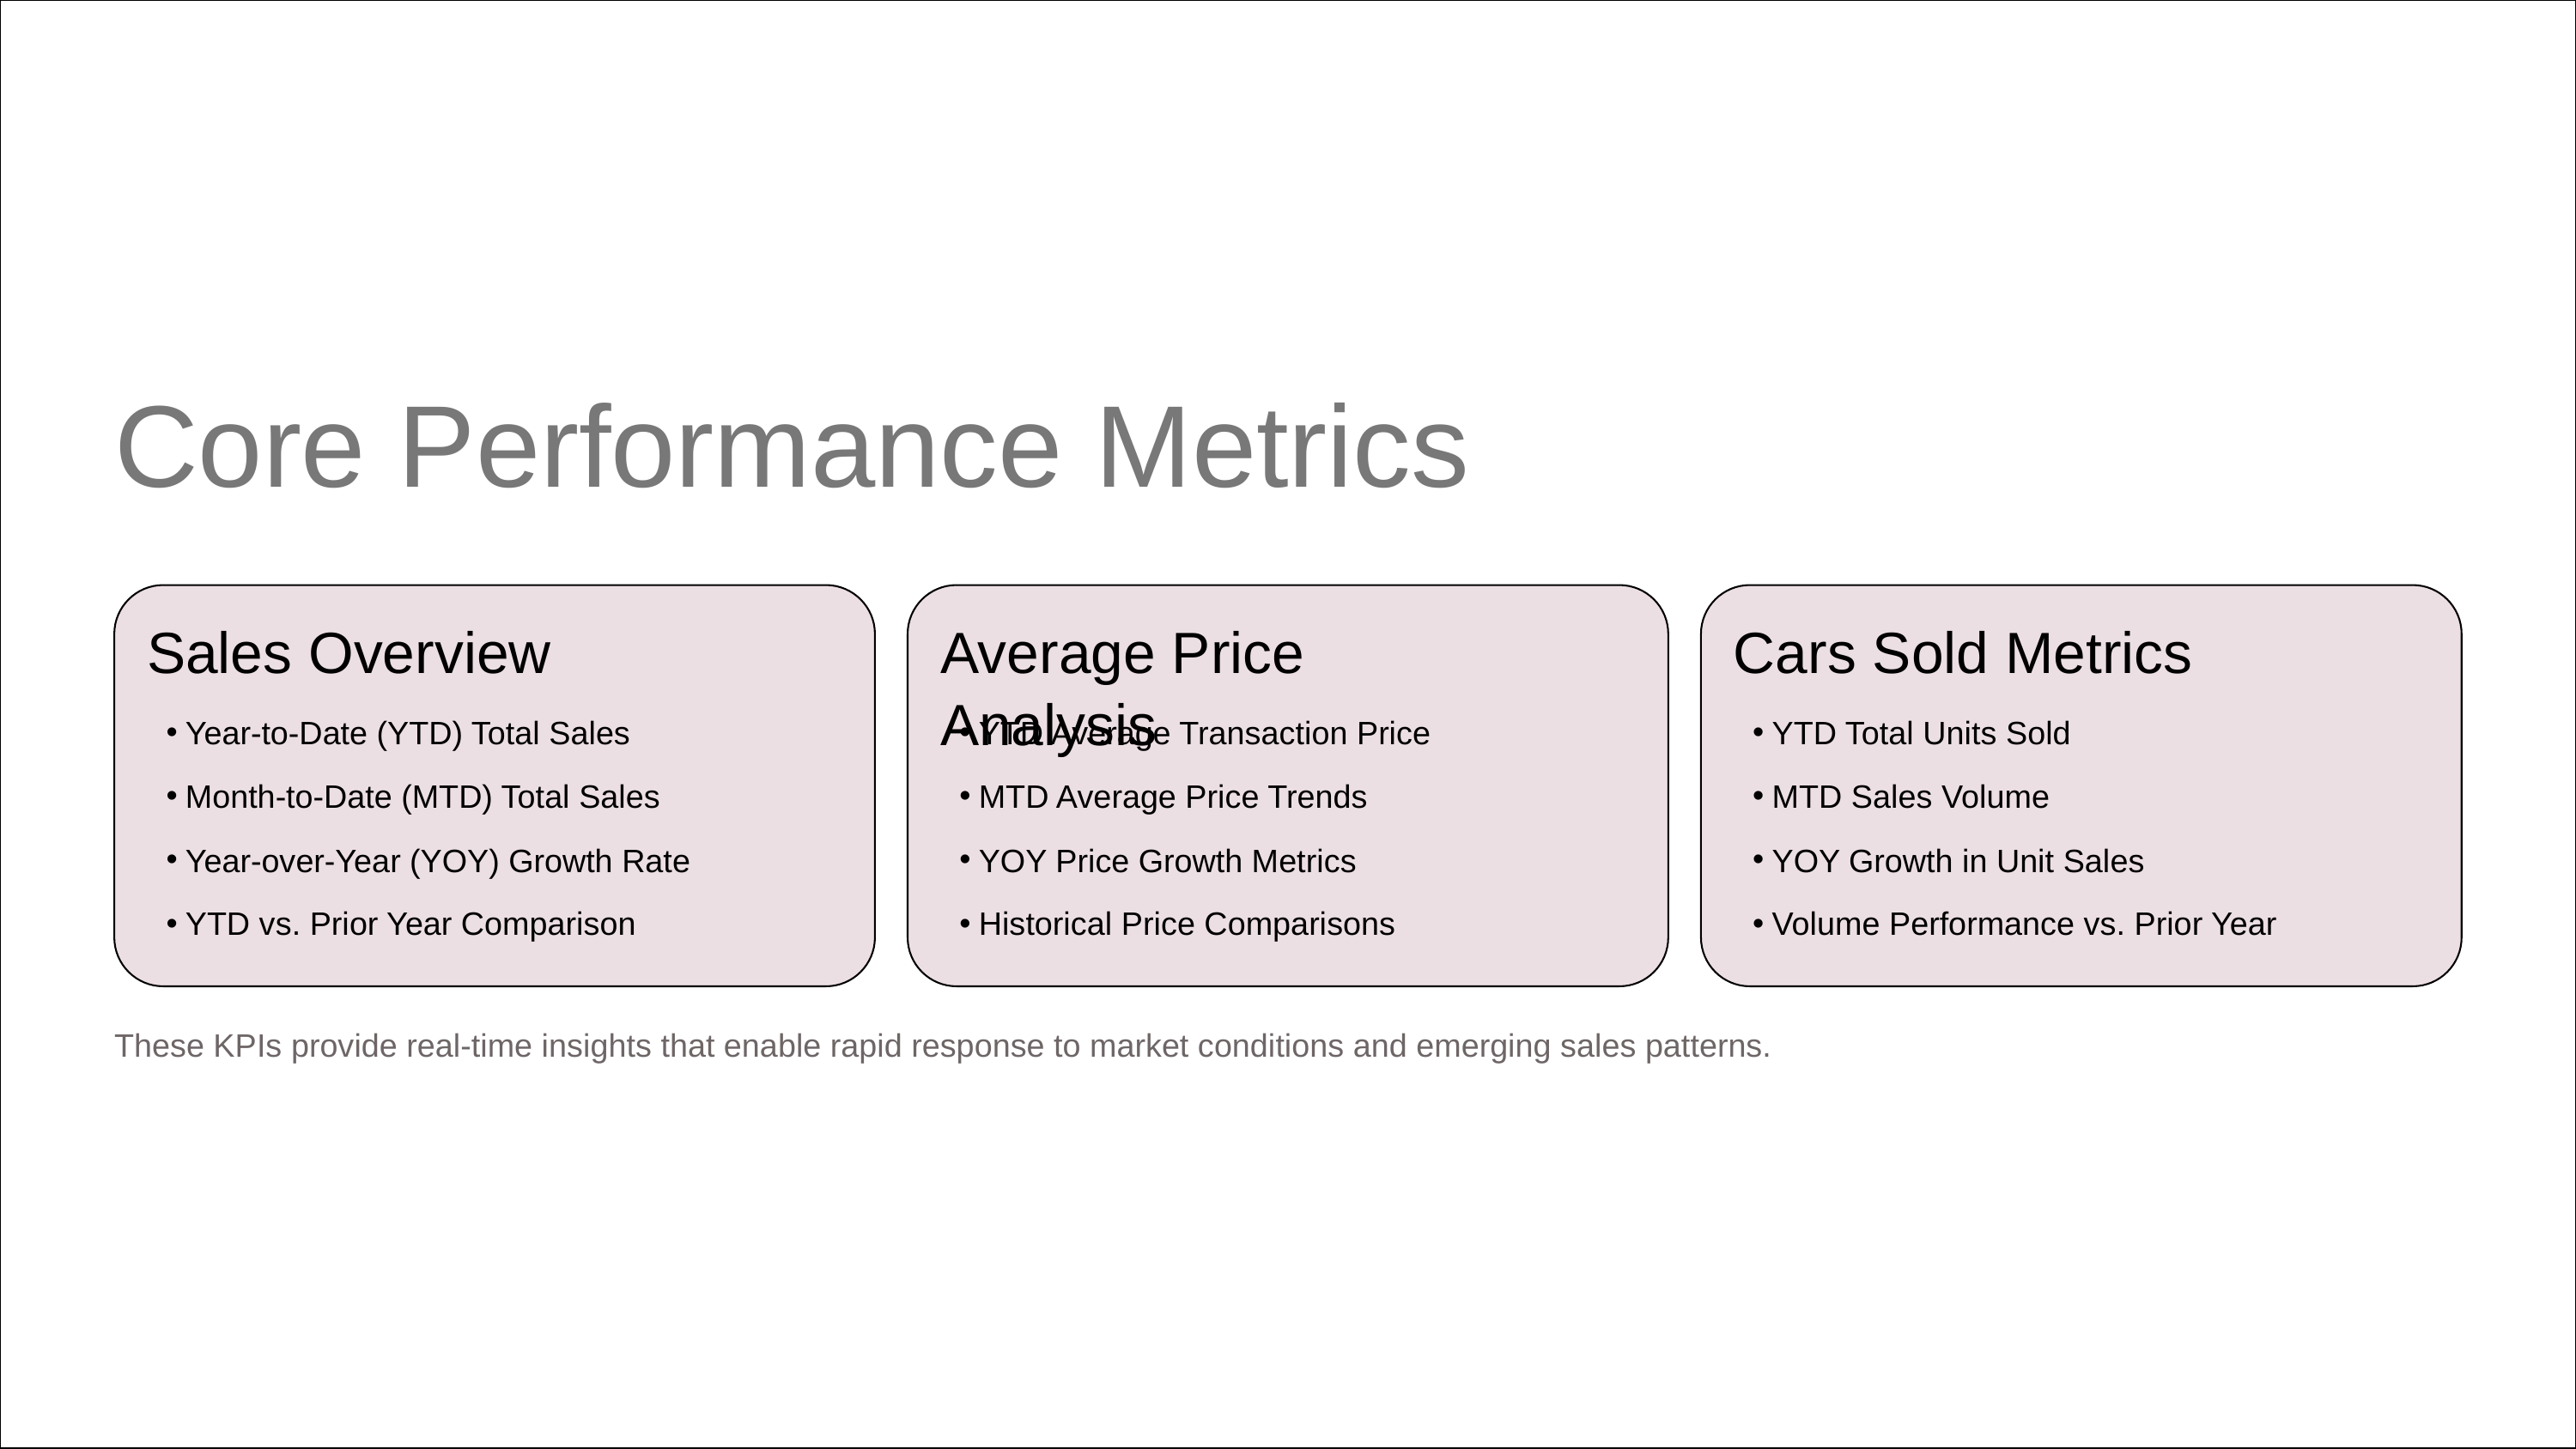

Core Performance Metrics

Sales Overview
Average Price Analysis
Cars Sold Metrics
Year-to-Date (YTD) Total Sales
YTD Average Transaction Price
YTD Total Units Sold
Month-to-Date (MTD) Total Sales
MTD Average Price Trends
MTD Sales Volume
Year-over-Year (YOY) Growth Rate
YOY Price Growth Metrics
YOY Growth in Unit Sales
YTD vs. Prior Year Comparison
Historical Price Comparisons
Volume Performance vs. Prior Year
These KPIs provide real-time insights that enable rapid response to market conditions and emerging sales patterns.